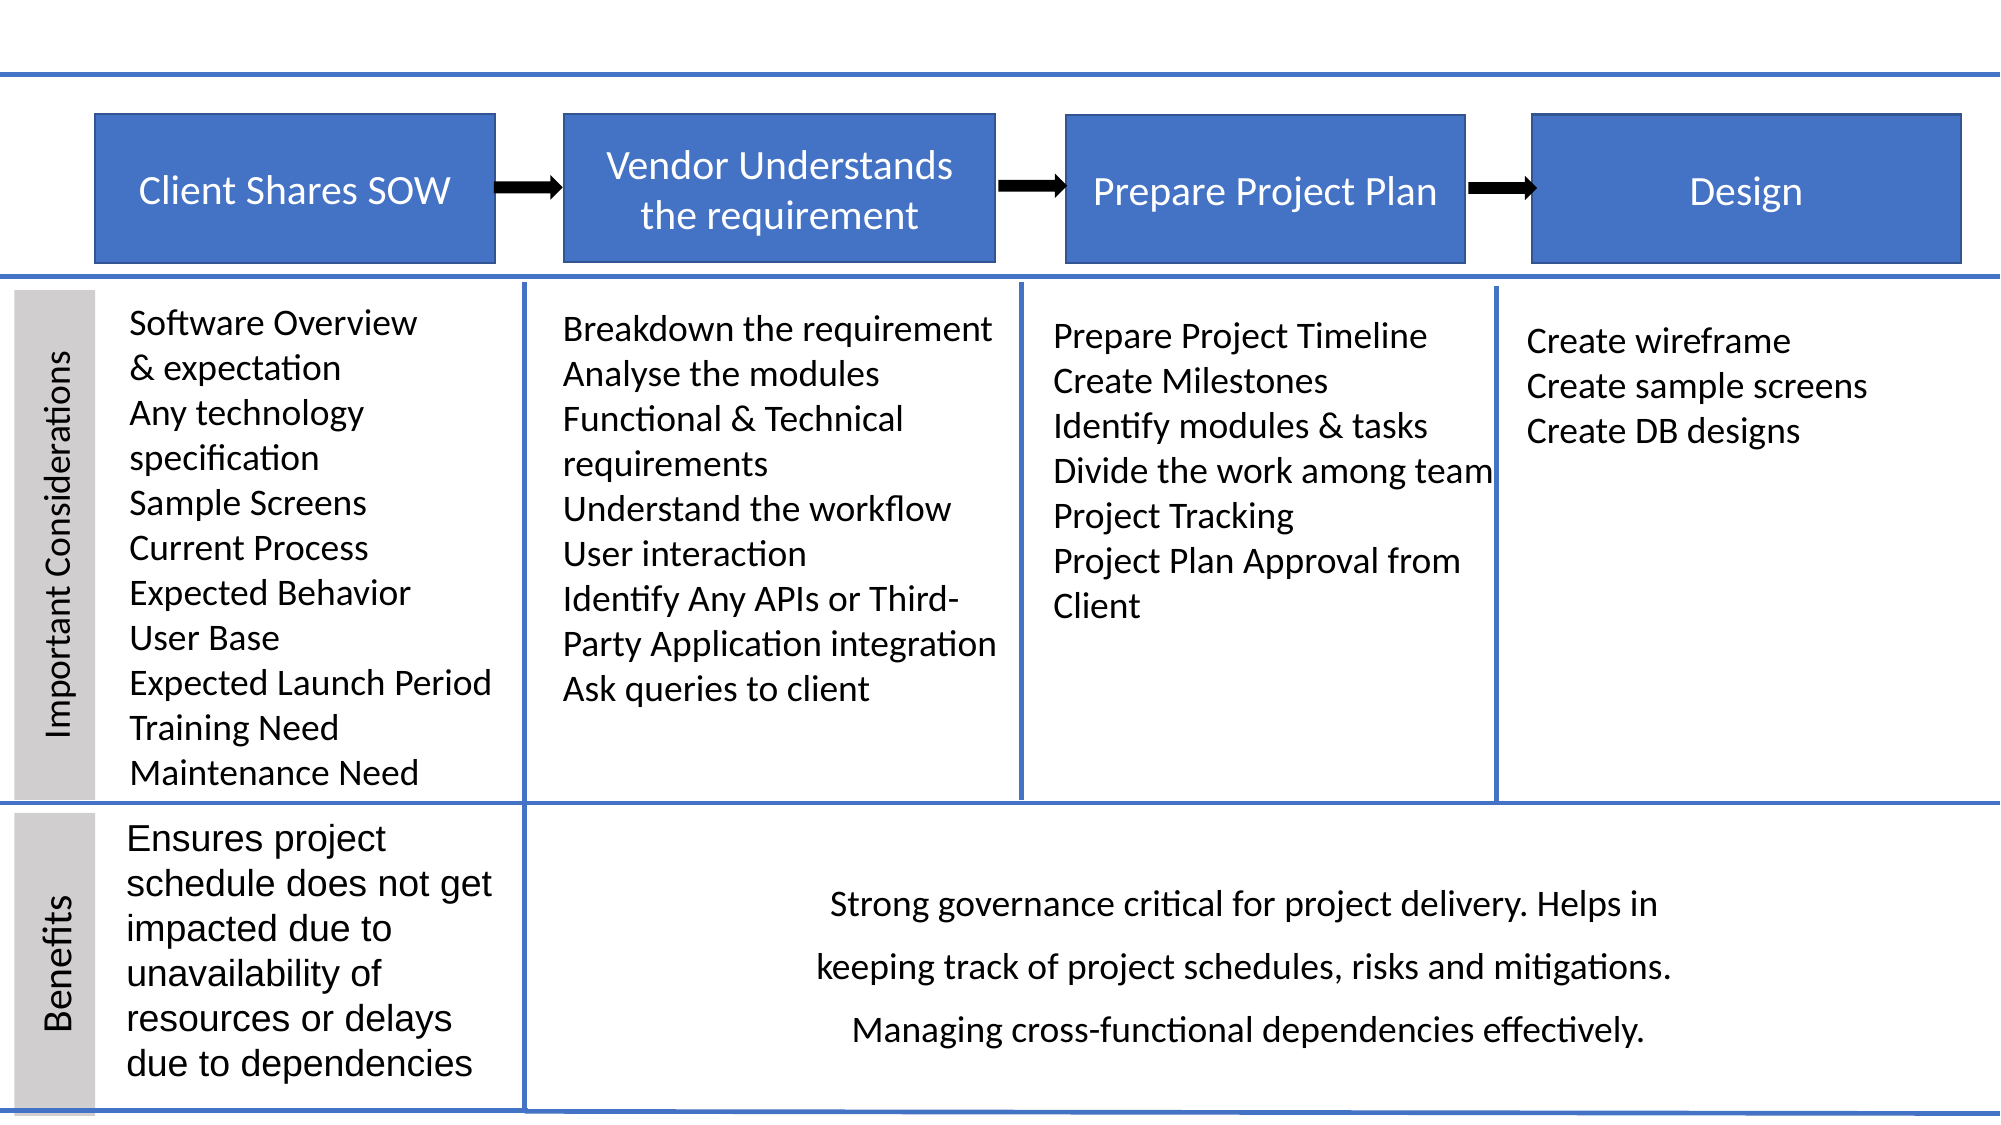

Vendor Understands the requirement
Client Shares SOW
Design
Prepare Project Plan

Software Overview
& expectation
Any technology specification
Sample Screens
Current Process
Expected Behavior
User Base
Expected Launch Period
Training Need
Maintenance Need

Important Considerations
Breakdown the requirement
Analyse the modules
Functional & Technical requirements
Understand the workflow
User interaction
Identify Any APIs or Third-Party Application integration
Ask queries to client

Prepare Project Timeline
Create Milestones
Identify modules & tasks
Divide the work among team
Project Tracking
Project Plan Approval from Client

Create wireframe
Create sample screens
Create DB designs

Ensures project schedule does not get impacted due to unavailability of resources or delays due to dependencies
Benefits
Strong governance critical for project delivery. Helps in
keeping track of project schedules, risks and mitigations.
Managing cross-functional dependencies effectively.